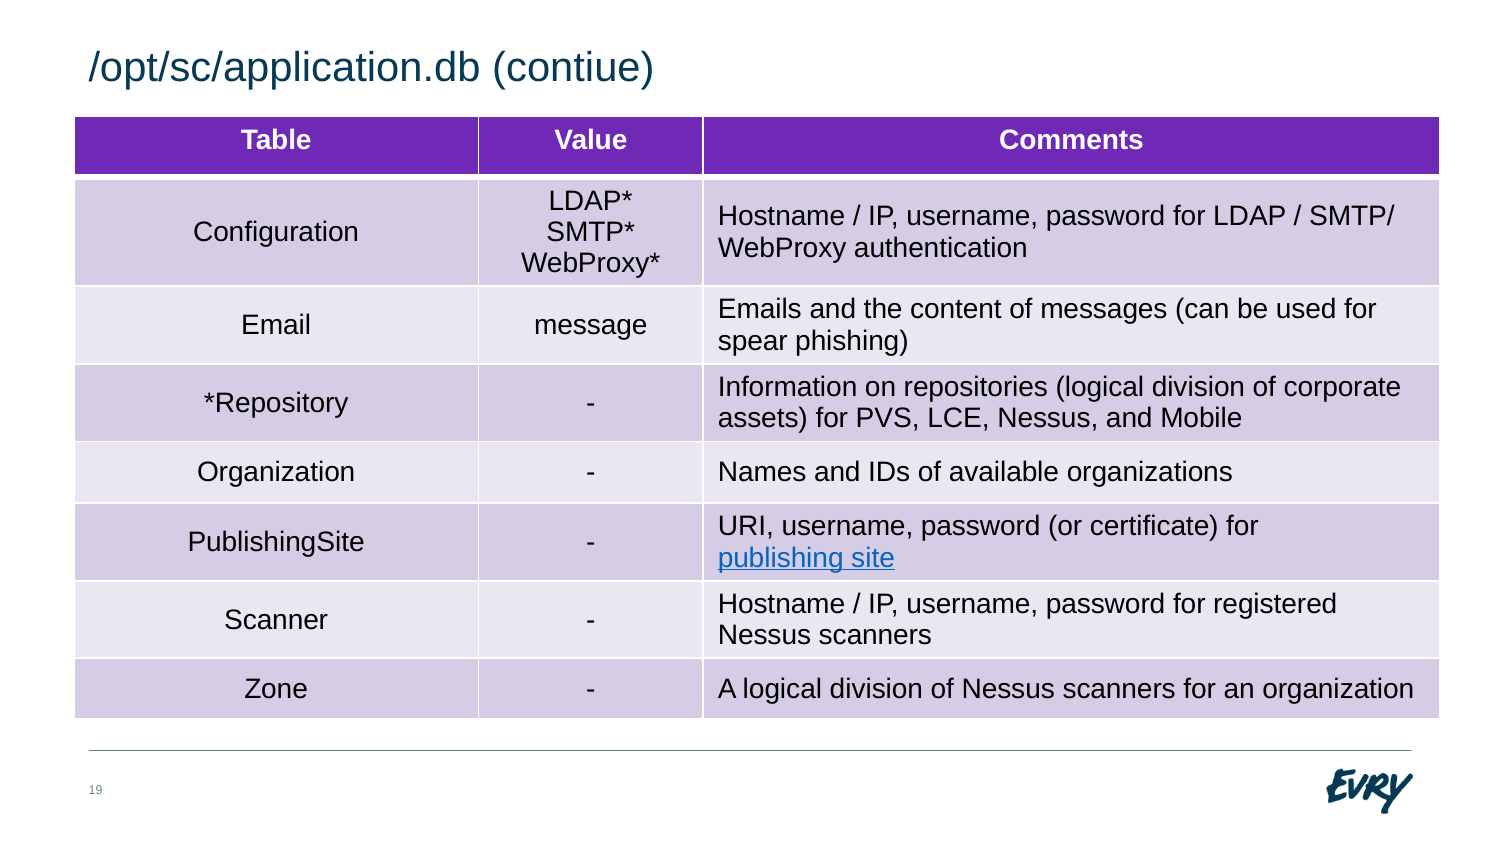

# /opt/sc/application.db (contiue)
| Table | Value | Comments |
| --- | --- | --- |
| Configuration | LDAP\* SMTP\* WebProxy\* | Hostname / IP, username, password for LDAP / SMTP/ WebProxy authentication |
| Email | message | Emails and the content of messages (can be used for spear phishing) |
| \*Repository | - | Information on repositories (logical division of corporate assets) for PVS, LCE, Nessus, and Mobile |
| Organization | - | Names and IDs of available organizations |
| PublishingSite | - | URI, username, password (or certificate) for publishing site |
| Scanner | - | Hostname / IP, username, password for registered Nessus scanners |
| Zone | - | A logical division of Nessus scanners for an organization |
19